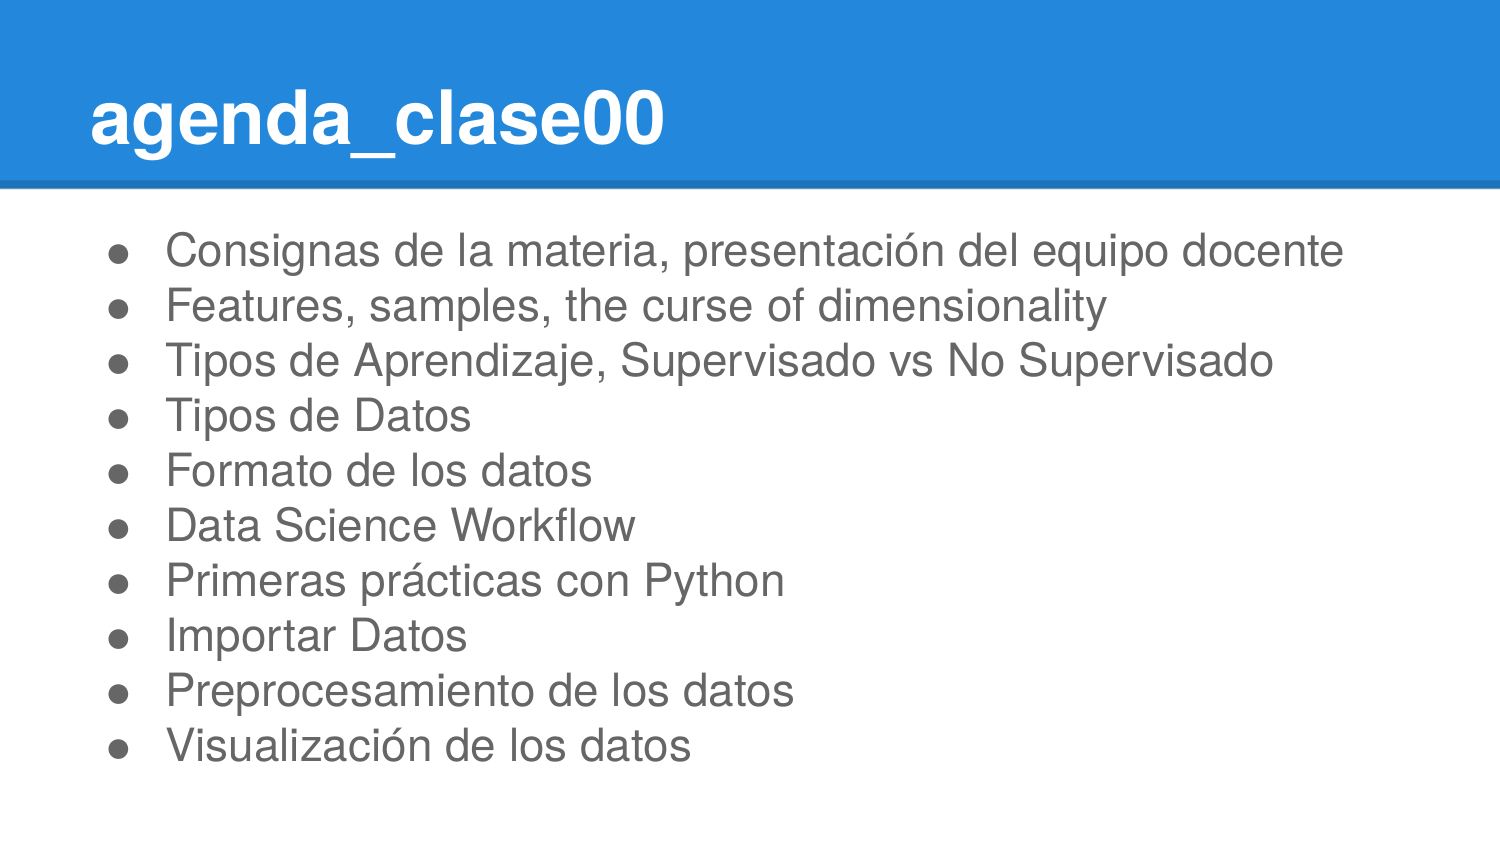

# agenda_clase00
Consignas de la materia, presentación del equipo docente
Features, samples, the curse of dimensionality
Tipos de Aprendizaje, Supervisado vs No Supervisado
Tipos de Datos
Formato de los datos
Data Science Workflow
Primeras prácticas con Python
Importar Datos
Preprocesamiento de los datos
Visualización de los datos